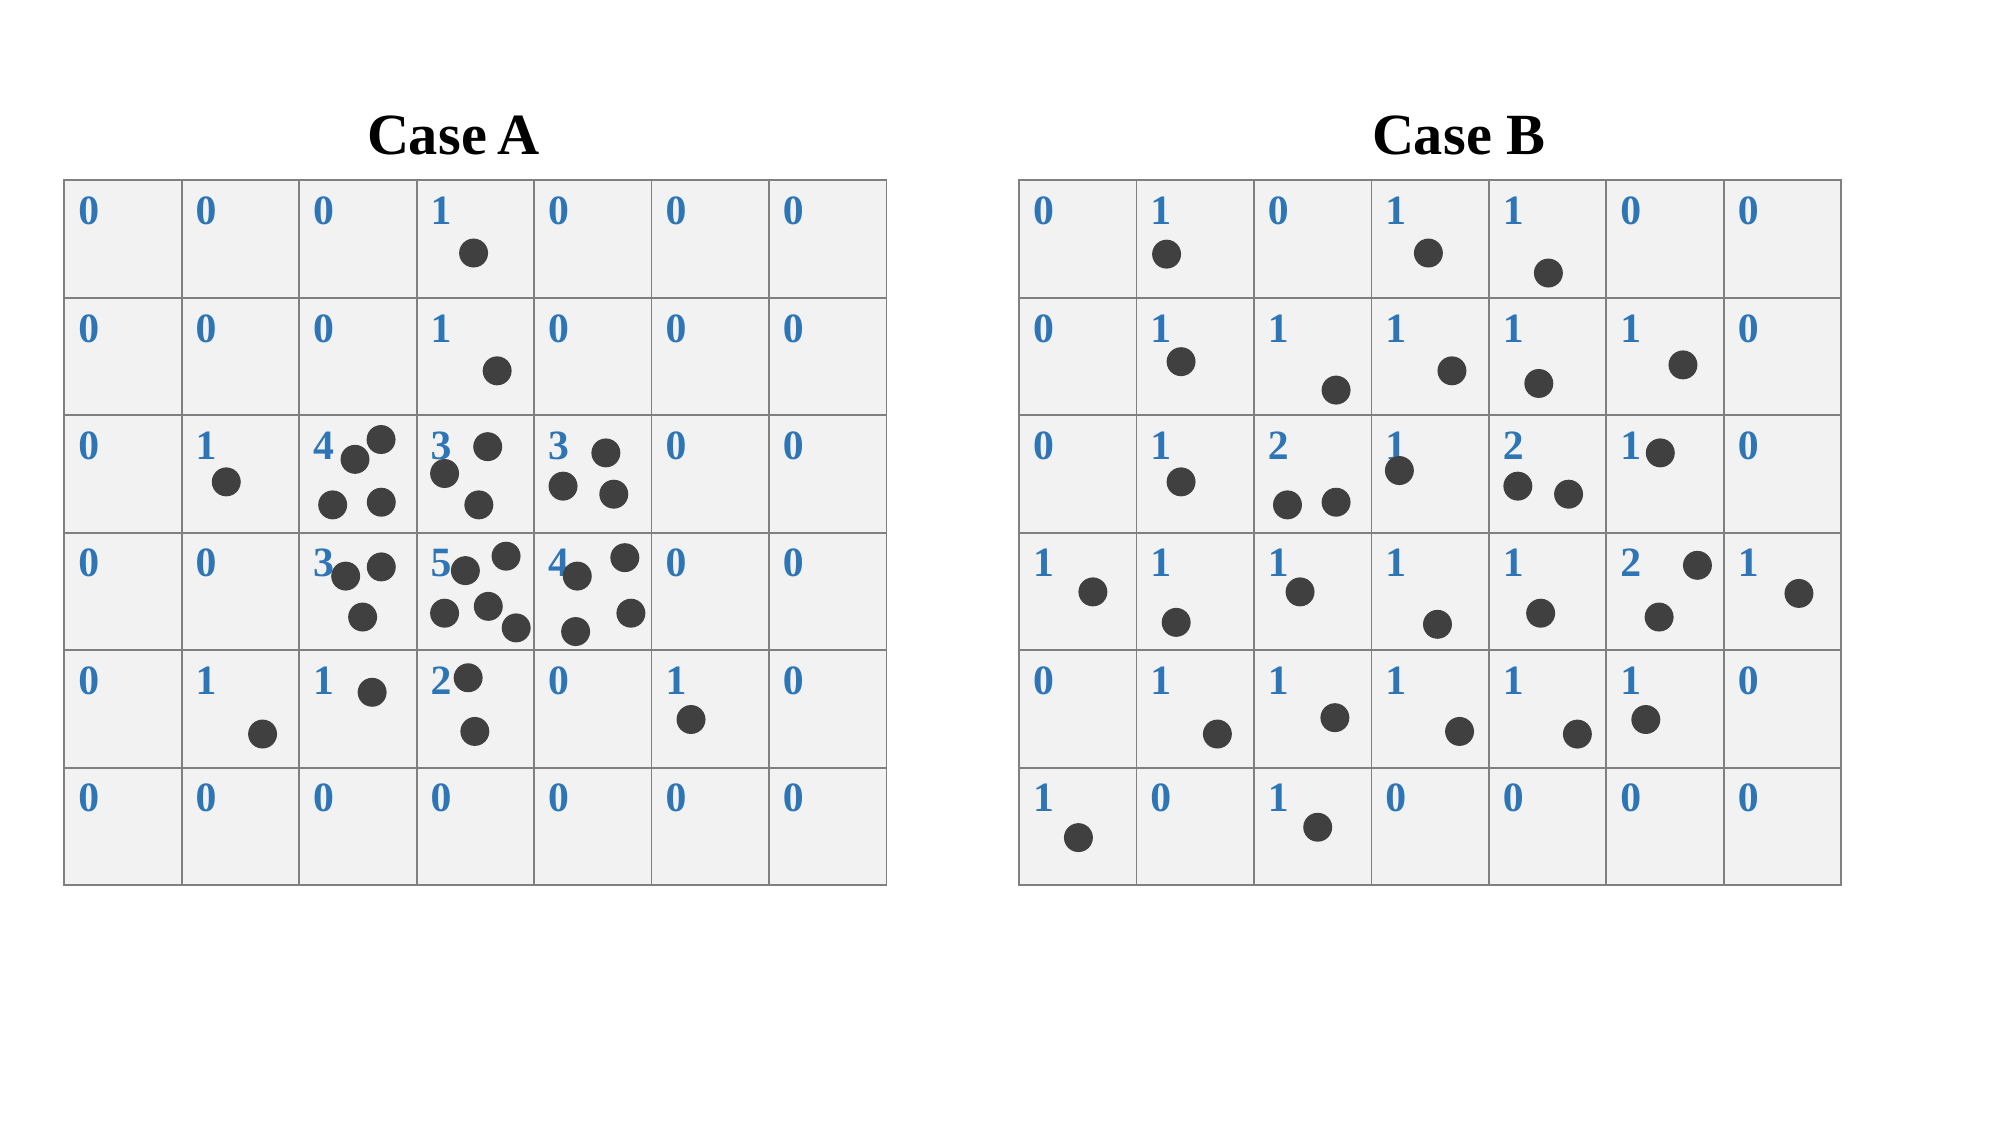

Case A
Case B
| 0 | 0 | 0 | 1 | 0 | 0 | 0 |
| --- | --- | --- | --- | --- | --- | --- |
| 0 | 0 | 0 | 1 | 0 | 0 | 0 |
| 0 | 1 | 4 | 3 | 3 | 0 | 0 |
| 0 | 0 | 3 | 5 | 4 | 0 | 0 |
| 0 | 1 | 1 | 2 | 0 | 1 | 0 |
| 0 | 0 | 0 | 0 | 0 | 0 | 0 |
| 0 | 1 | 0 | 1 | 1 | 0 | 0 |
| --- | --- | --- | --- | --- | --- | --- |
| 0 | 1 | 1 | 1 | 1 | 1 | 0 |
| 0 | 1 | 2 | 1 | 2 | 1 | 0 |
| 1 | 1 | 1 | 1 | 1 | 2 | 1 |
| 0 | 1 | 1 | 1 | 1 | 1 | 0 |
| 1 | 0 | 1 | 0 | 0 | 0 | 0 |